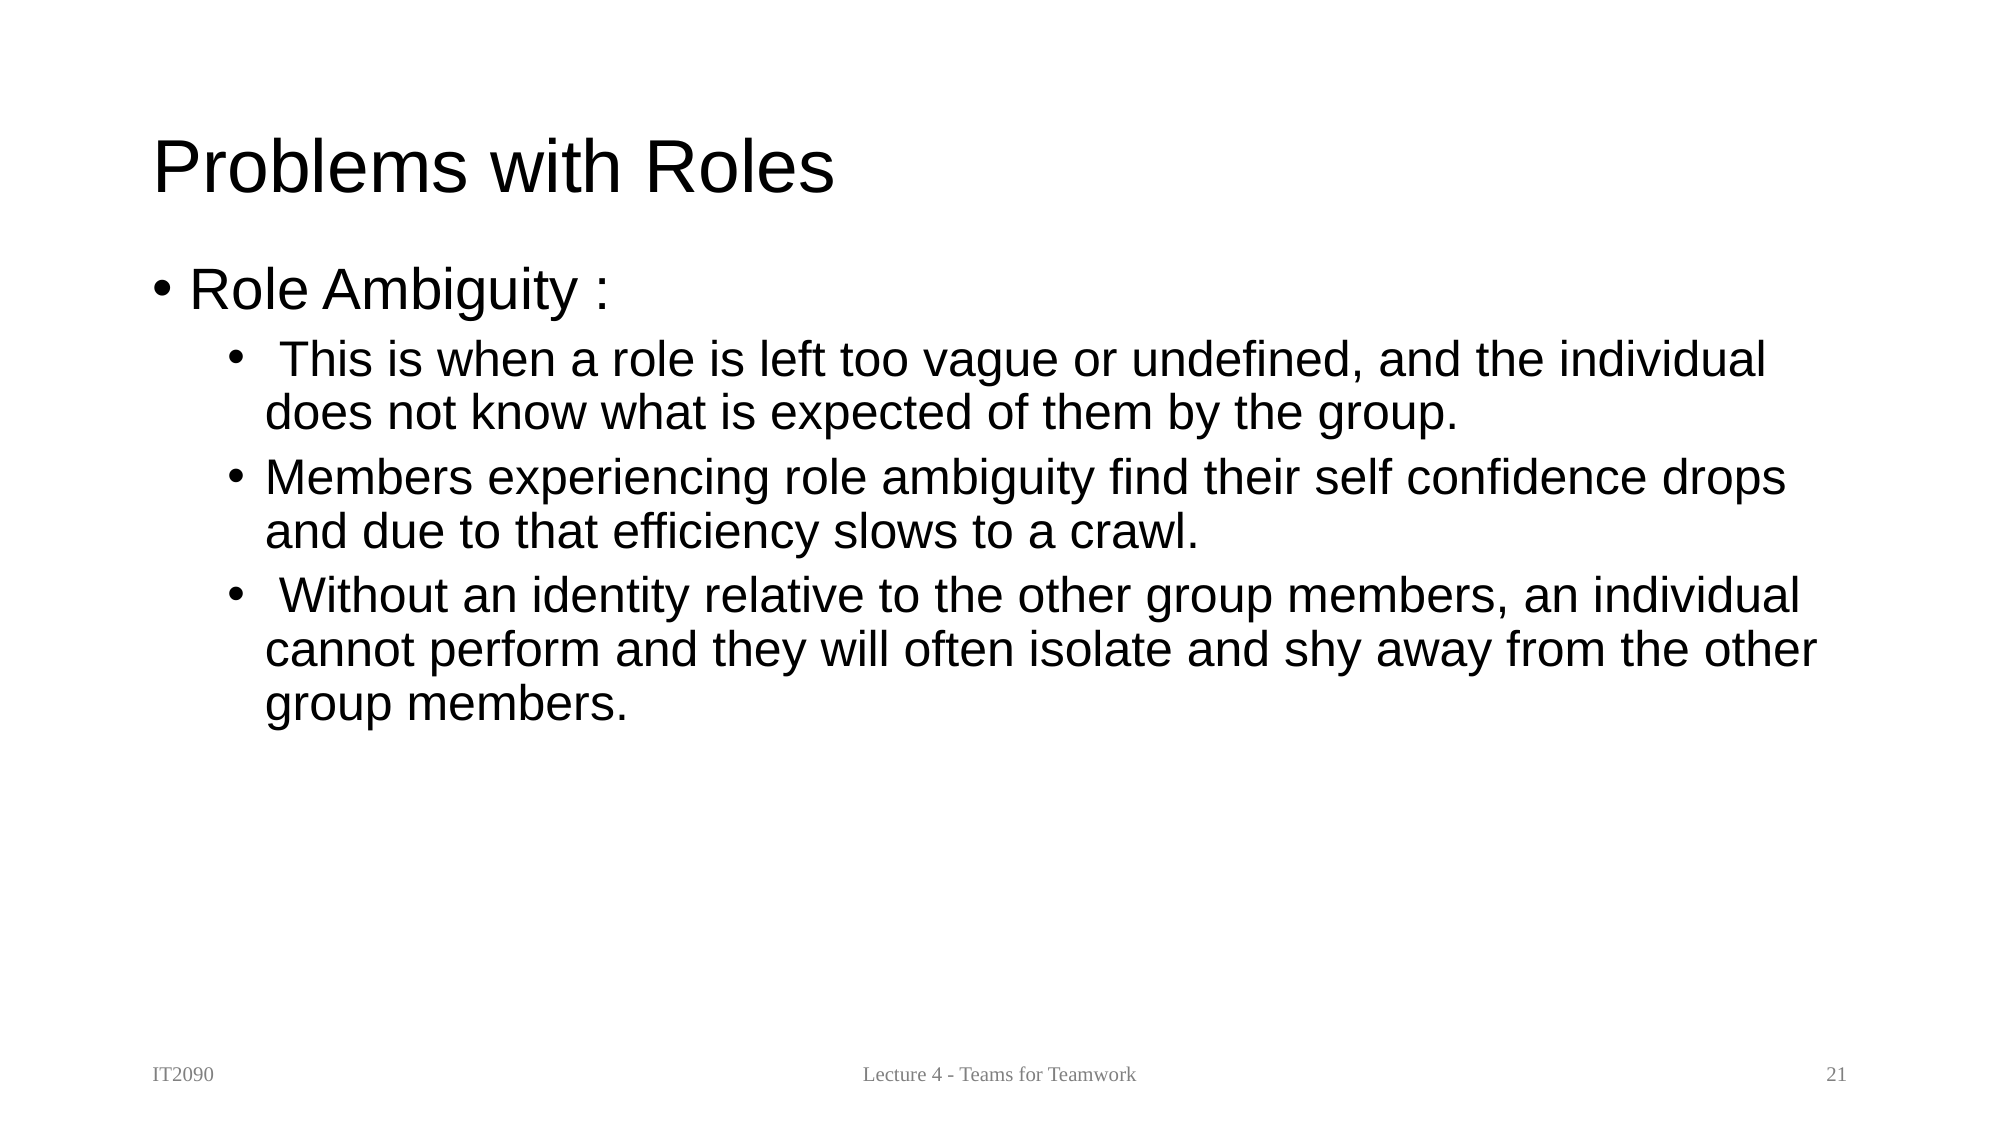

# Problems with Roles
Role Ambiguity :
 This is when a role is left too vague or undefined, and the individual does not know what is expected of them by the group.
Members experiencing role ambiguity find their self confidence drops and due to that efficiency slows to a crawl.
 Without an identity relative to the other group members, an individual cannot perform and they will often isolate and shy away from the other group members.

IT2090
Lecture 4 - Teams for Teamwork
21